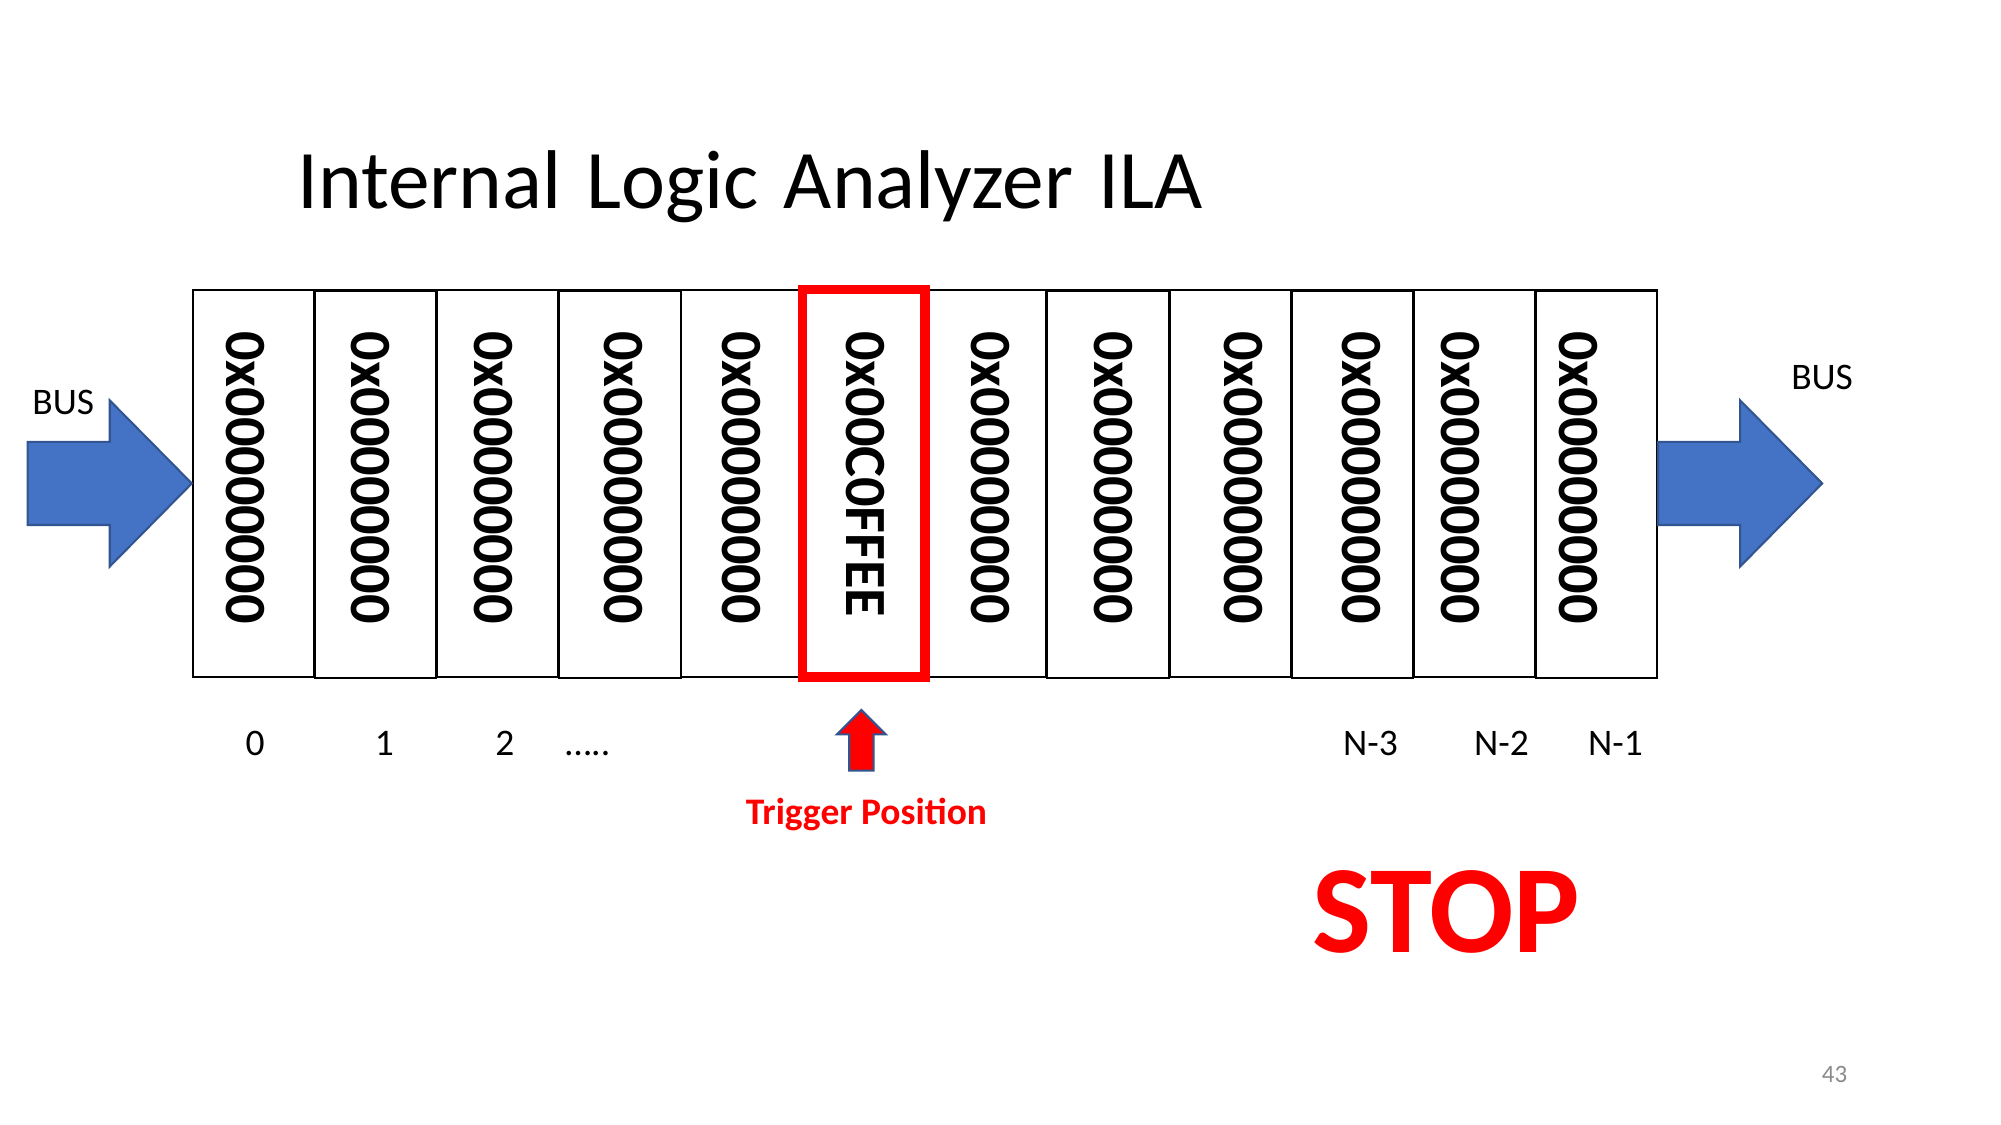

# Internal Logic Analyzer ILA

BUS
BUS

0x00000000
0x00000000
0x00C0FFEE
0x00000000
0x00000000
0x00000000
0x00000000
0x00000000
0x00000000
0x00000000
0x00000000
0x00000000
0             1            2      …..

N-3         N-2       N-1
Trigger Position
STOP
43